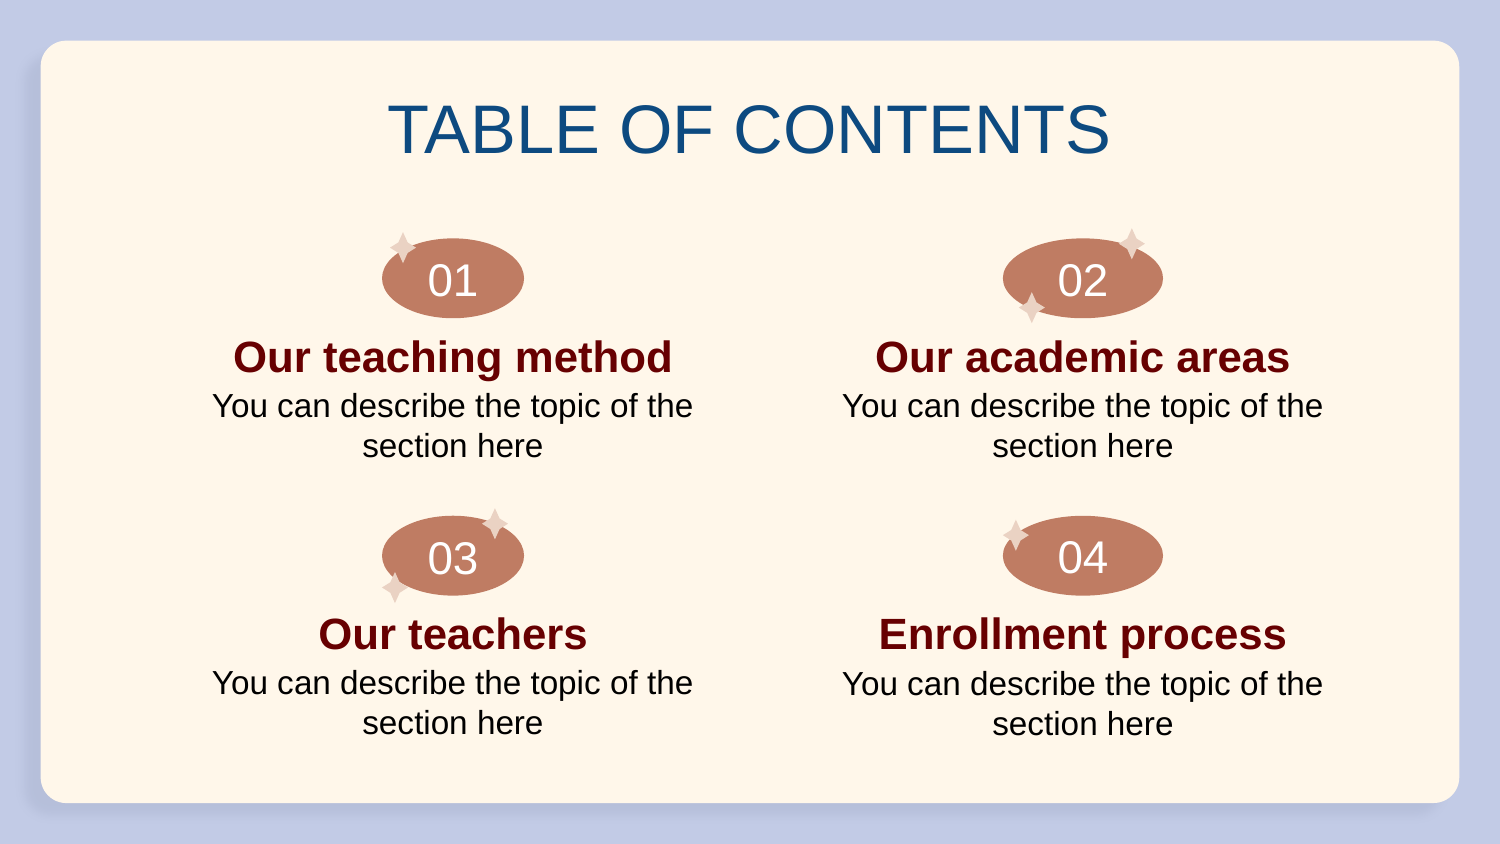

# TABLE OF CONTENTS

01
02

Our teaching method
Our academic areas
You can describe the topic of the section here
You can describe the topic of the section here

04
03

Enrollment process
Our teachers
You can describe the topic of the section here
You can describe the topic of the section here